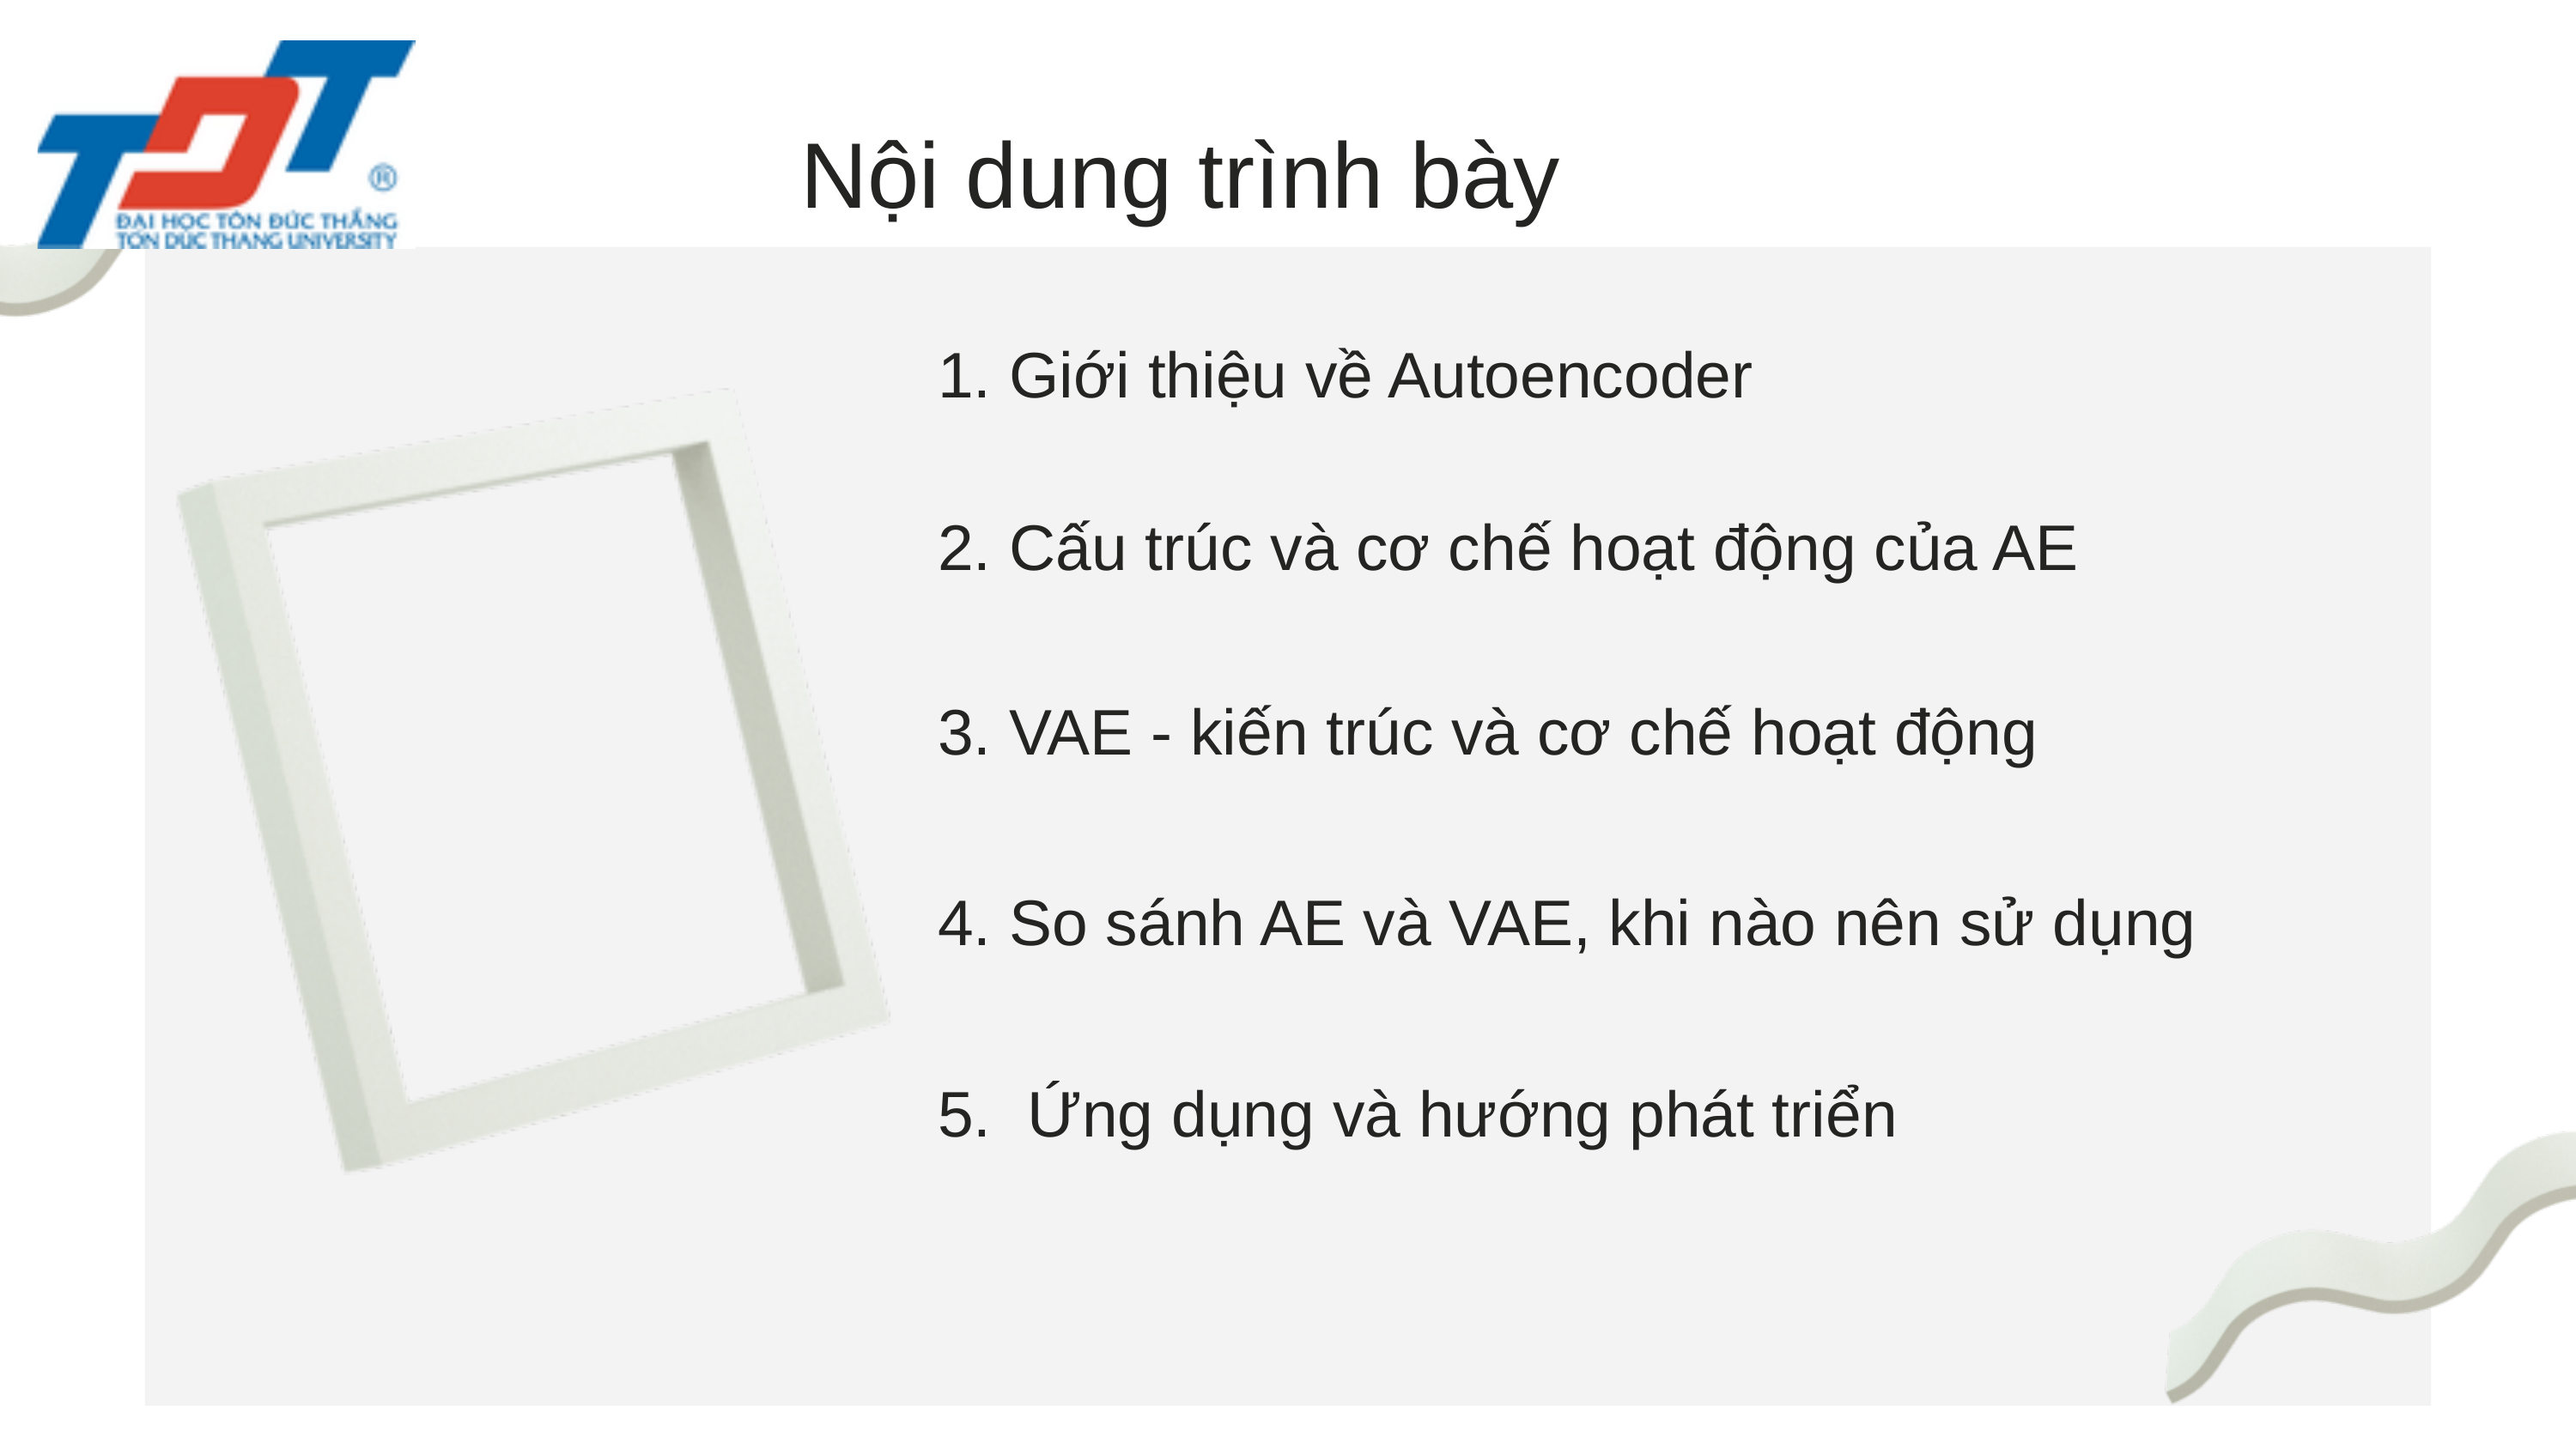

Nội dung trình bày

1. Giới thiệu về Autoencoder

2. Cấu trúc và cơ chế hoạt động của AE
3. VAE - kiến trúc và cơ chế hoạt động
4. So sánh AE và VAE, khi nào nên sử dụng
5.  Ứng dụng và hướng phát triển